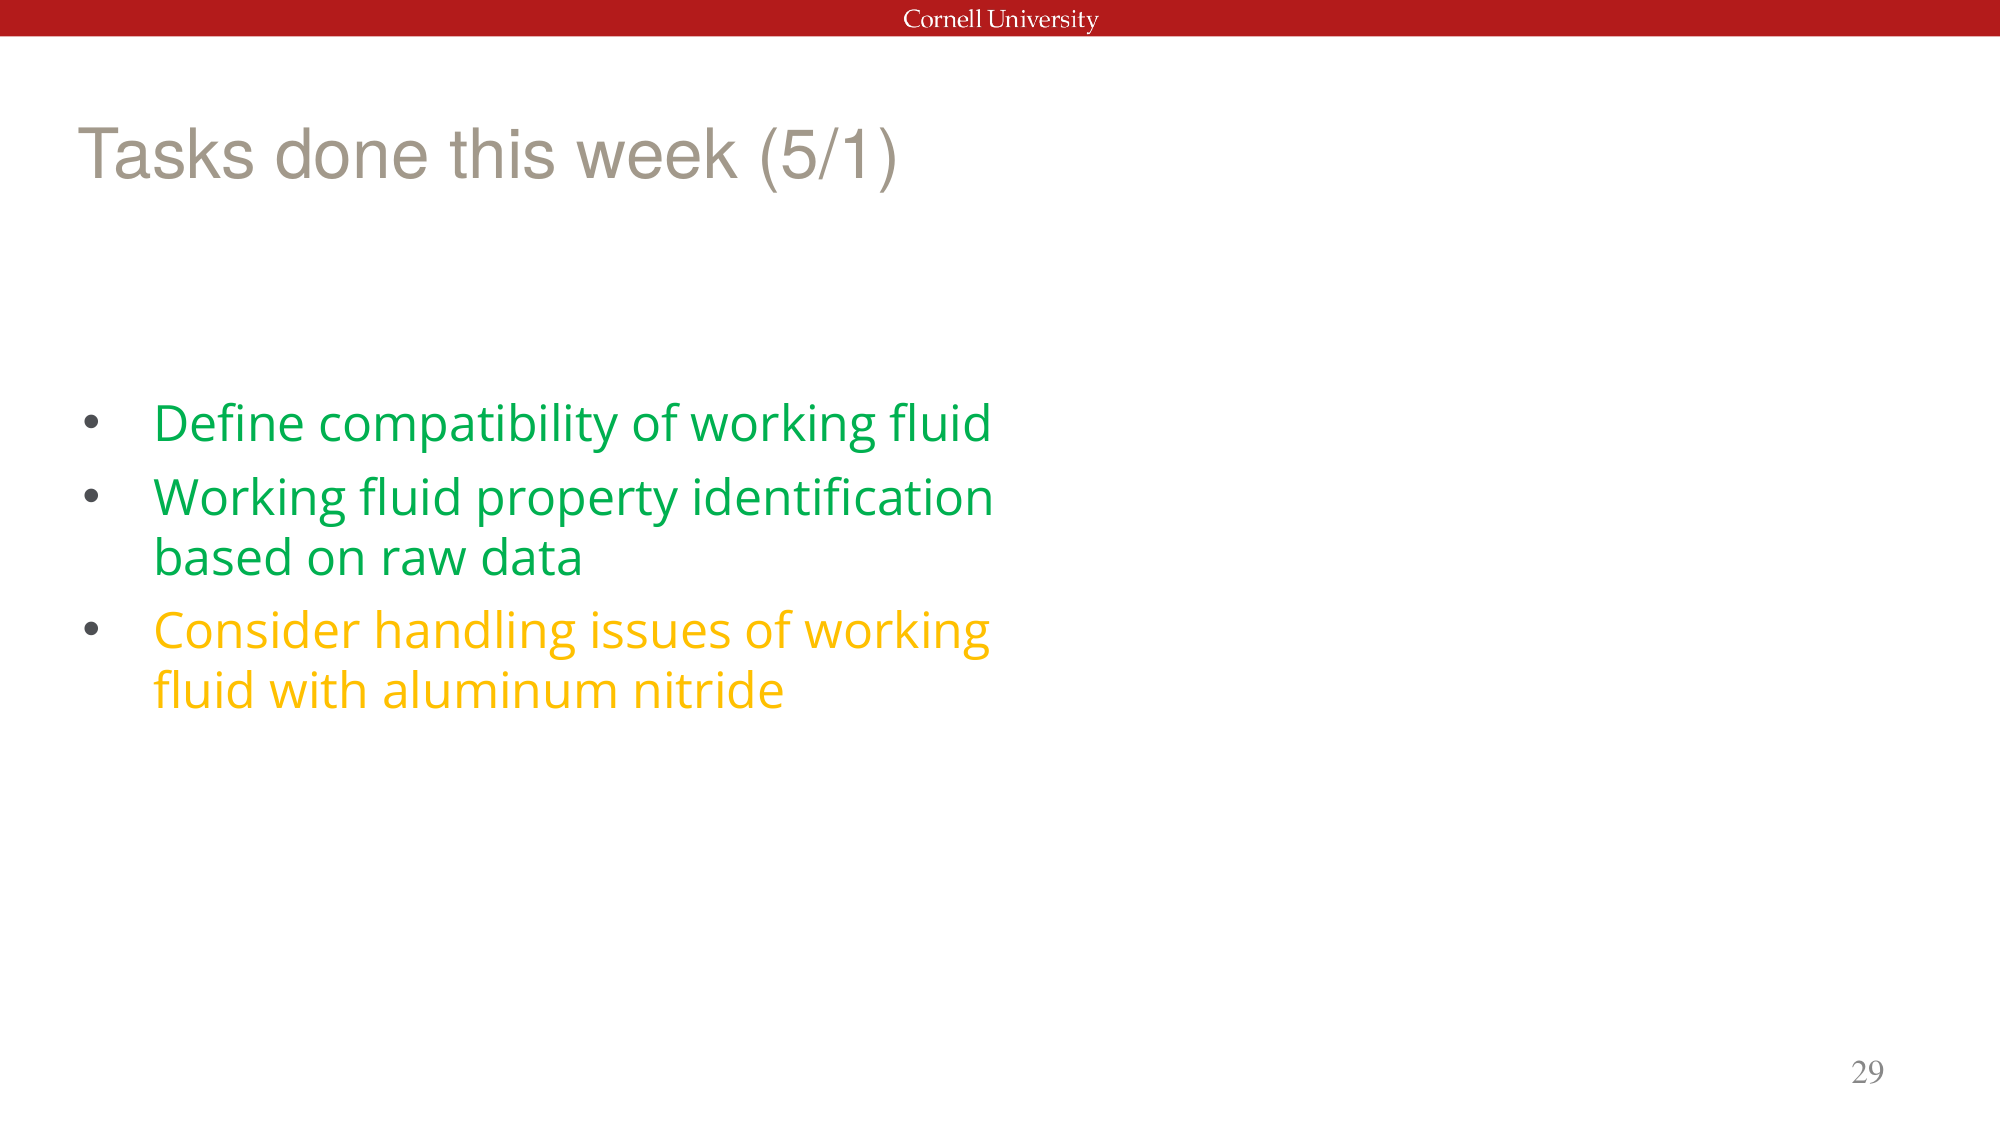

# Tasks done this week (5/1)

Define compatibility of working fluid
Working fluid property identification based on raw data
Consider handling issues of working fluid with aluminum nitride

29